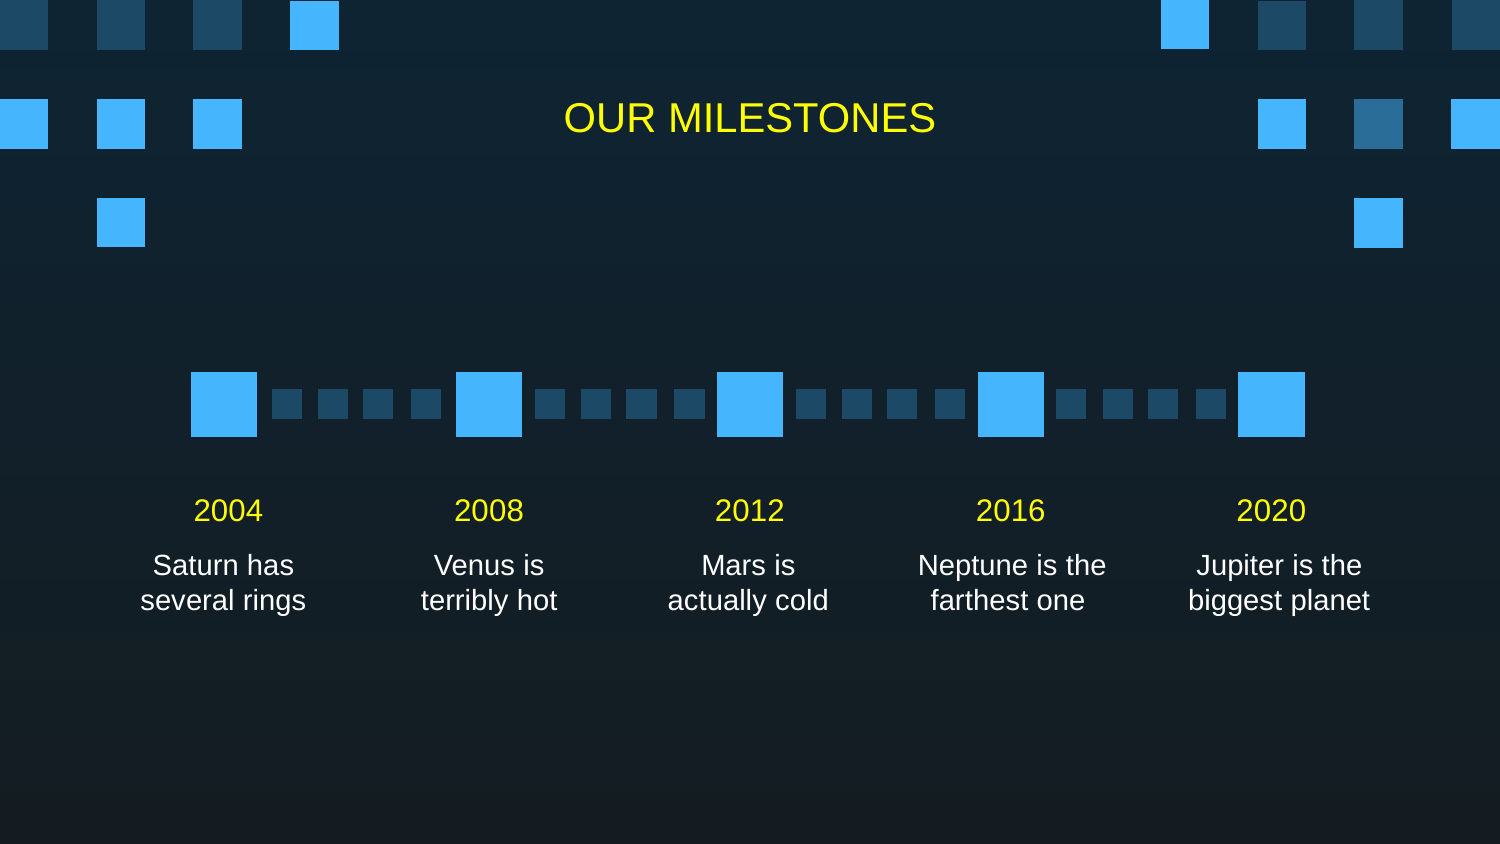

# OUR MILESTONES

2004
2008
2012
2016
2020
Saturn has several rings
Venus is terribly hot
Mars is actually cold
Neptune is the farthest one
Jupiter is the biggest planet